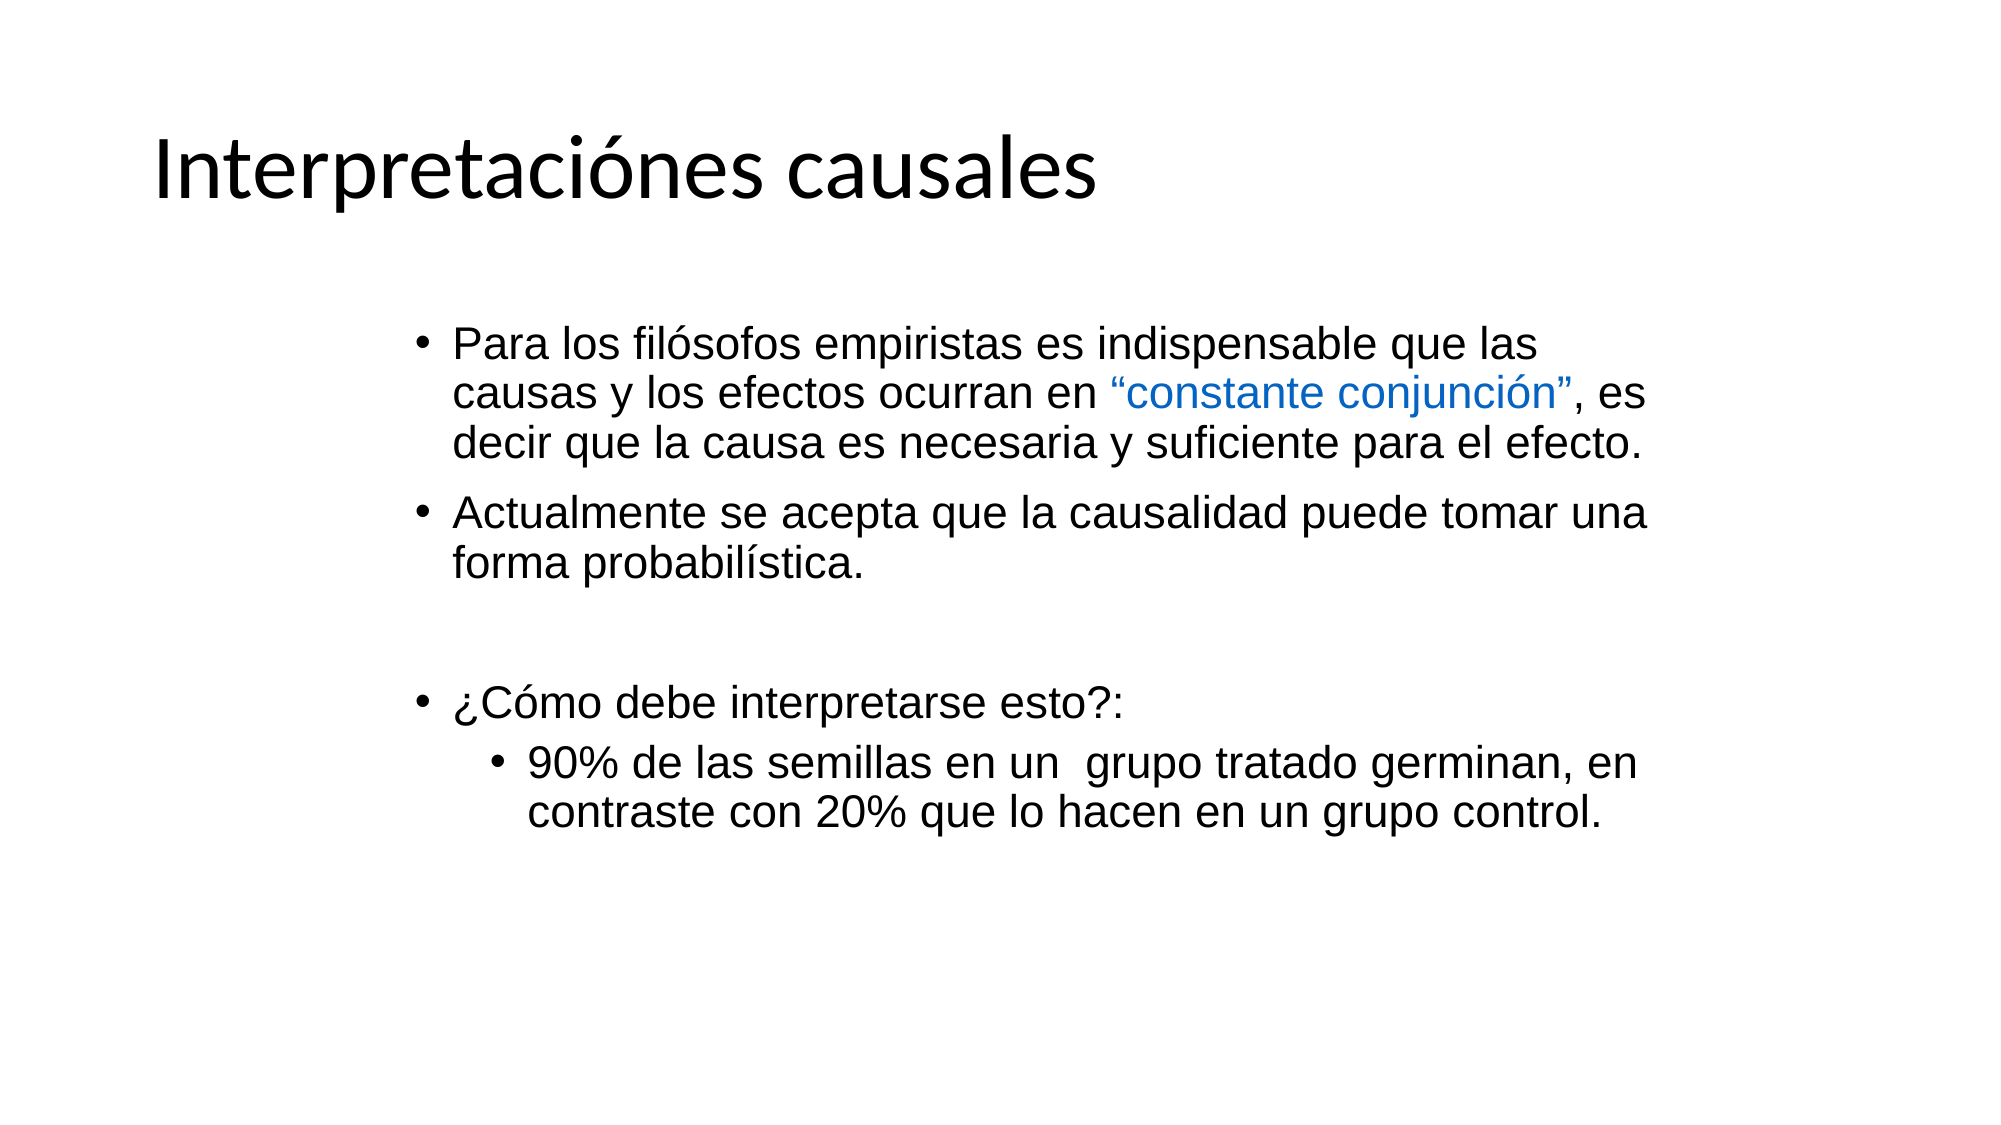

# Interpretaciónes causales
Para los filósofos empiristas es indispensable que las causas y los efectos ocurran en “constante conjunción”, es decir que la causa es necesaria y suficiente para el efecto.
Actualmente se acepta que la causalidad puede tomar una forma probabilística.

¿Cómo debe interpretarse esto?:
90% de las semillas en un  grupo tratado germinan, en contraste con 20% que lo hacen en un grupo control.